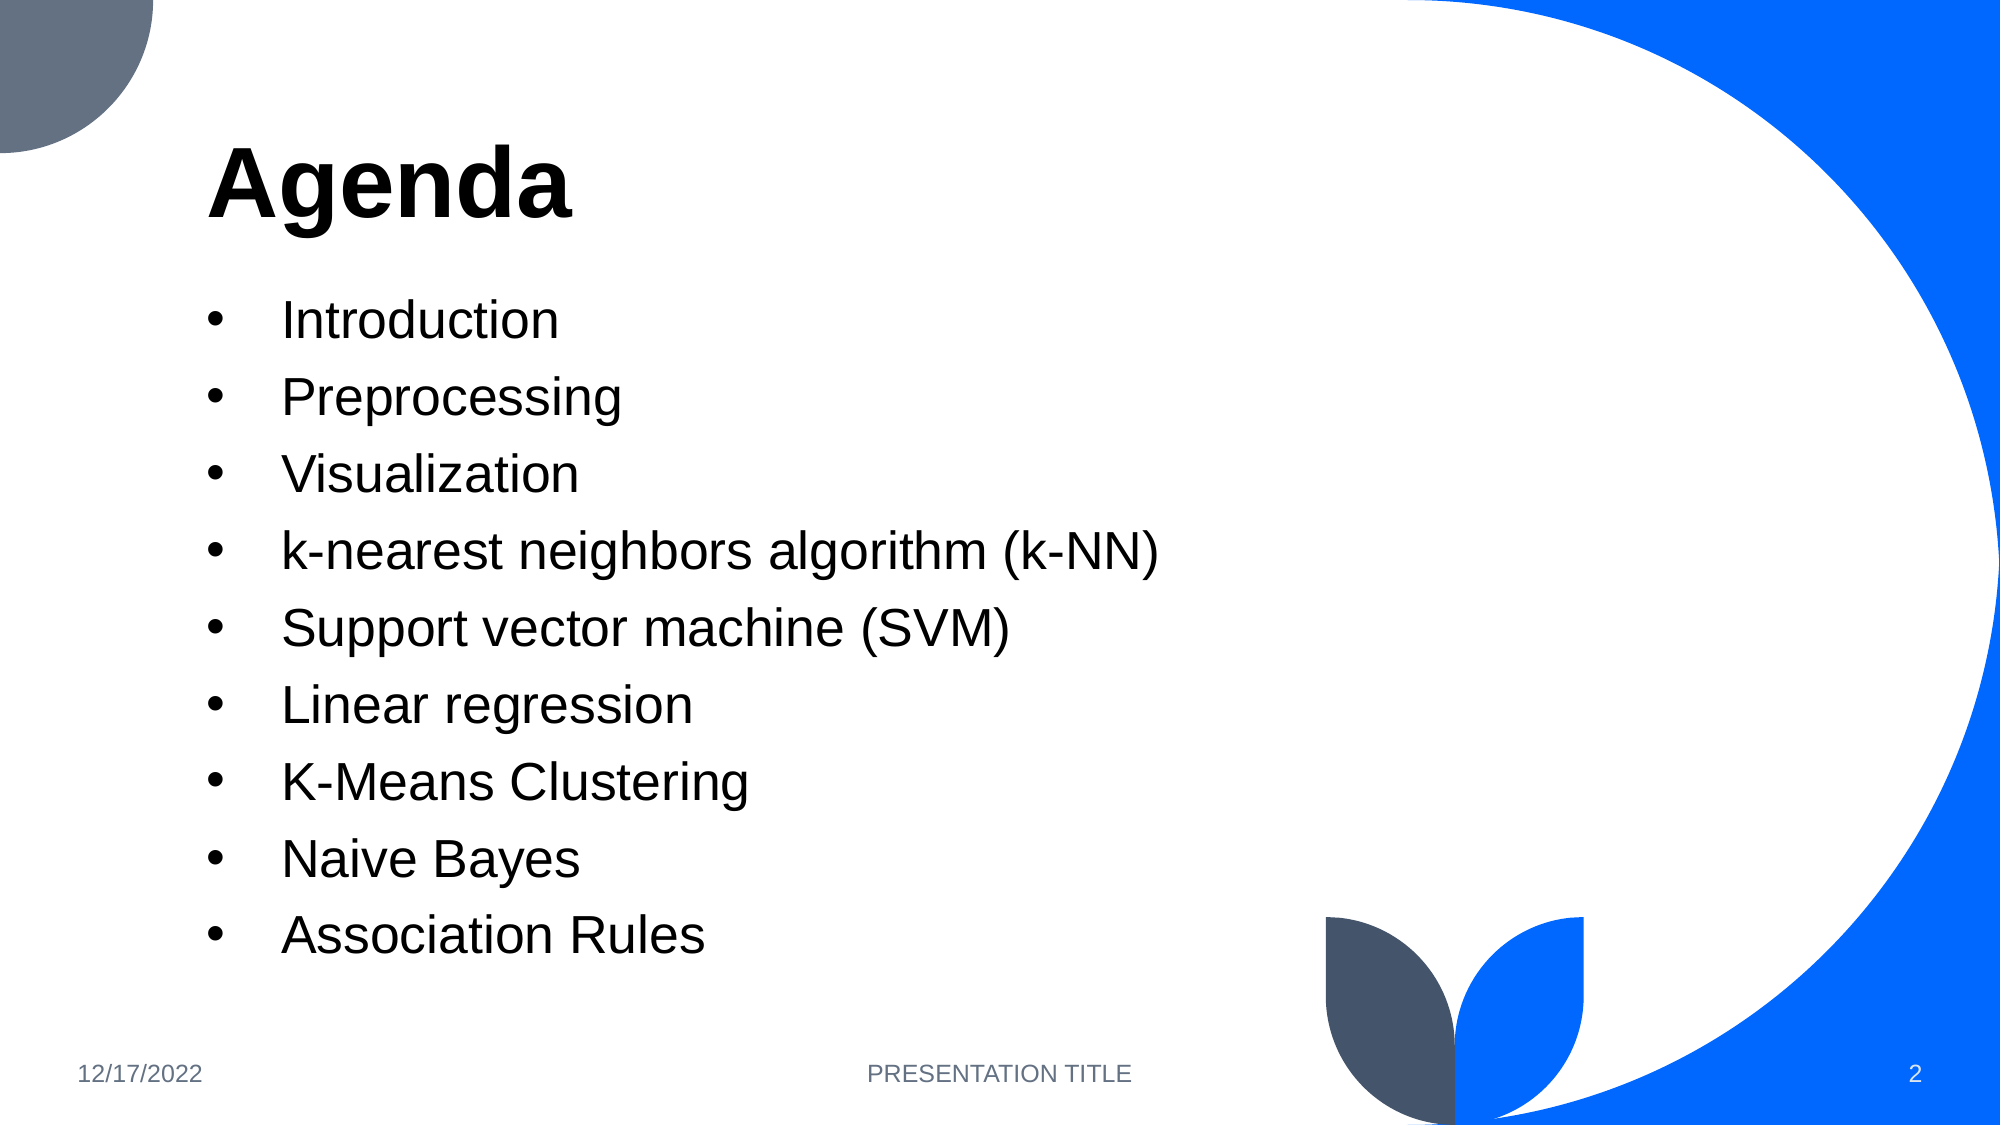

# Agenda
Introduction
Preprocessing
Visualization
k-nearest neighbors algorithm (k-NN)
Support vector machine (SVM)
Linear regression
K-Means Clustering
Naive Bayes
Association Rules

12/17/2022
PRESENTATION TITLE
2